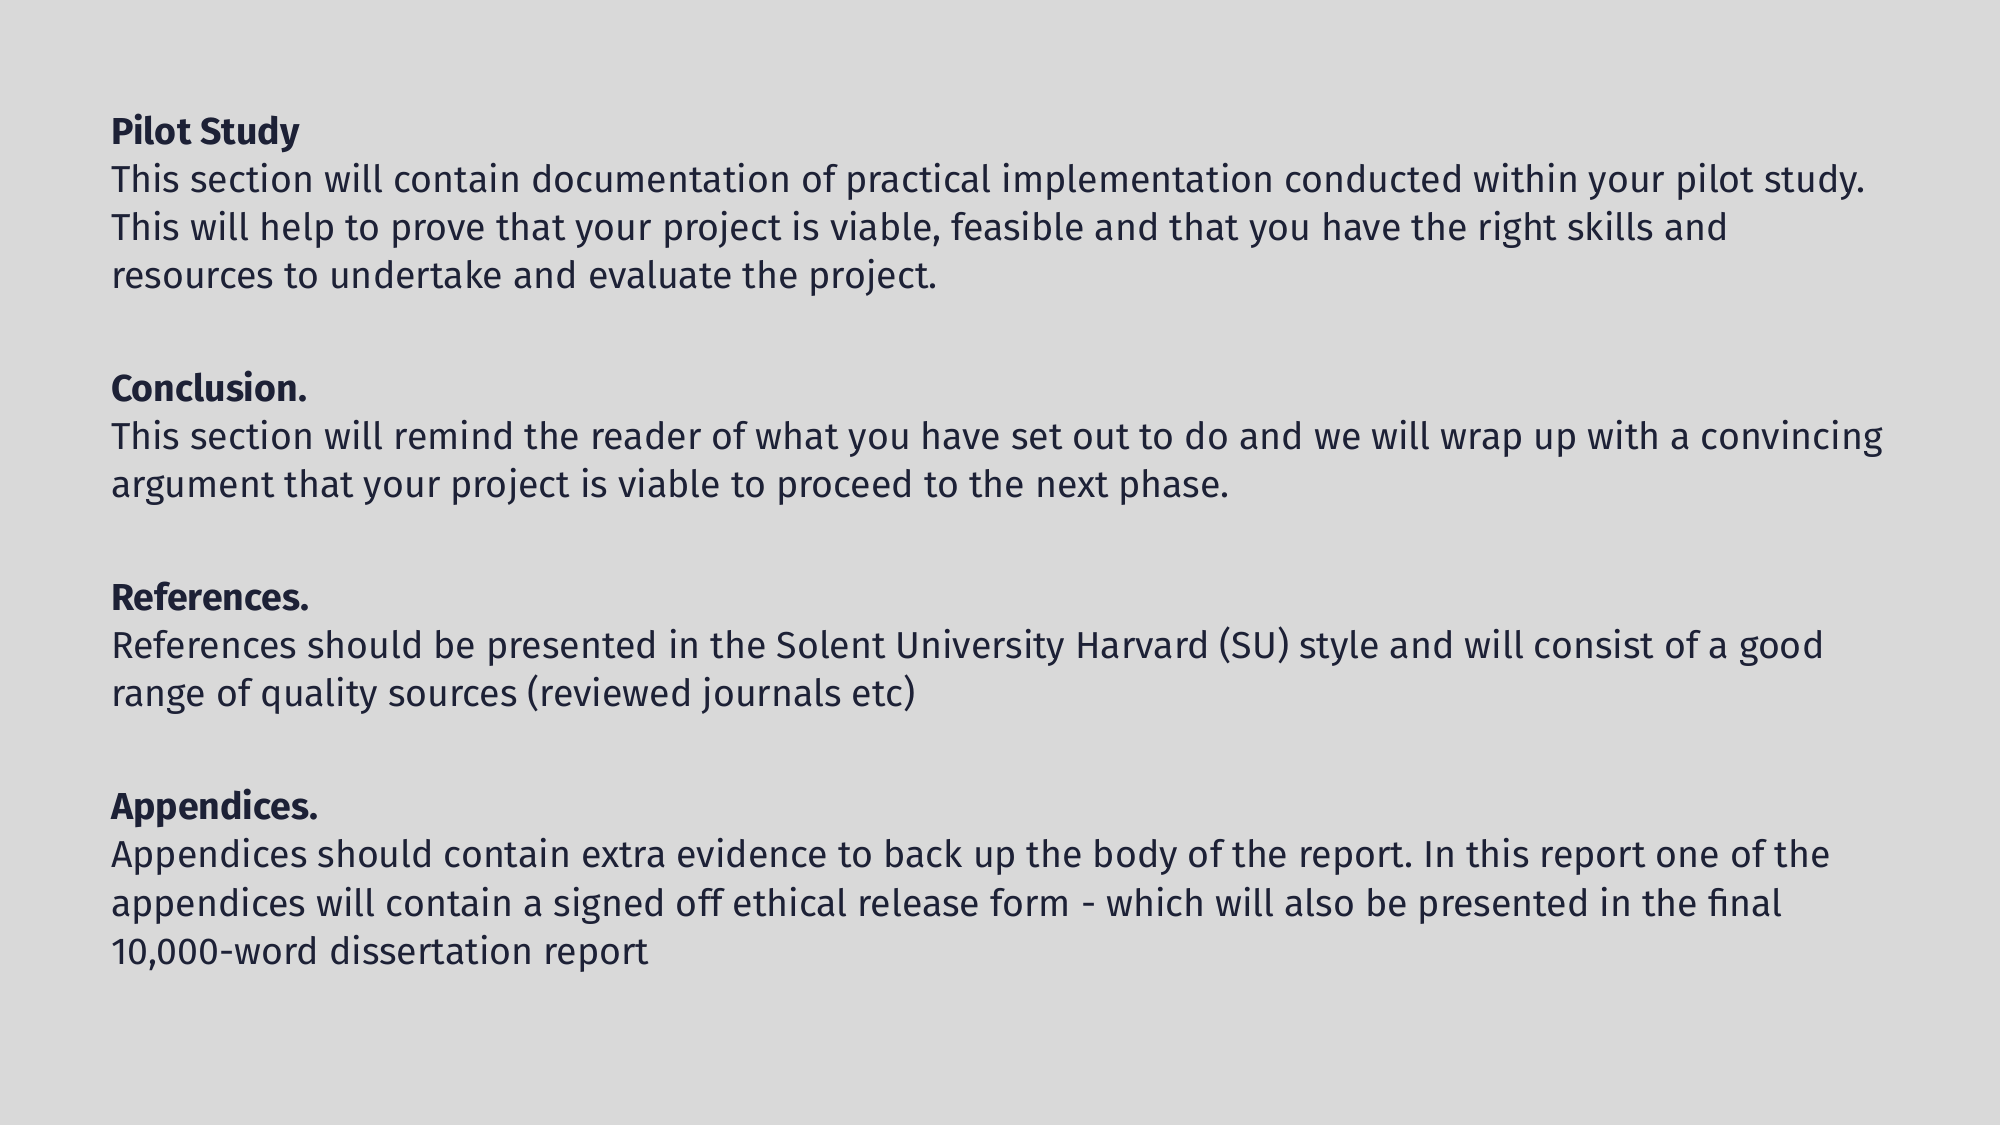

Pilot Study
This section will contain documentation of practical implementation conducted within your pilot study. This will help to prove that your project is viable, feasible and that you have the right skills and resources to undertake and evaluate the project.
Conclusion.
This section will remind the reader of what you have set out to do and we will wrap up with a convincing argument that your project is viable to proceed to the next phase.
References.
References should be presented in the Solent University Harvard (SU) style and will consist of a good range of quality sources (reviewed journals etc)
Appendices.
Appendices should contain extra evidence to back up the body of the report. In this report one of the appendices will contain a signed off ethical release form - which will also be presented in the final 10,000-word dissertation report